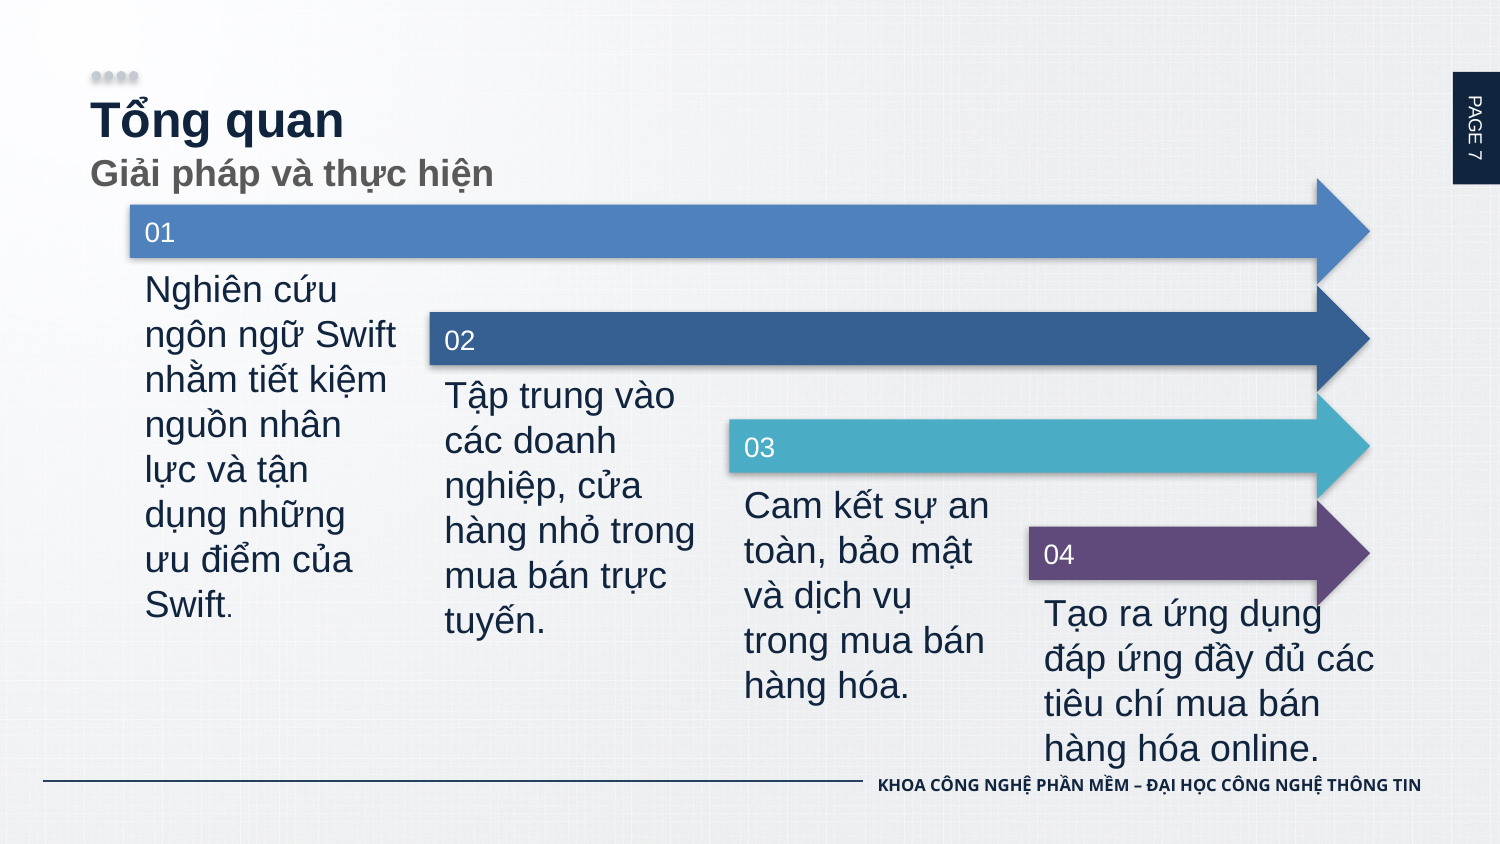

# Tổng quan
Giải pháp và thực hiện
01
Nghiên cứu ngôn ngữ Swift nhằm tiết kiệm nguồn nhân lực và tận dụng những ưu điểm của Swift.
02
Tập trung vào các doanh nghiệp, cửa hàng nhỏ trong mua bán trực tuyến.
03
Cam kết sự an toàn, bảo mật và dịch vụ trong mua bán hàng hóa.
04
Tạo ra ứng dụng đáp ứng đầy đủ các tiêu chí mua bán hàng hóa online.